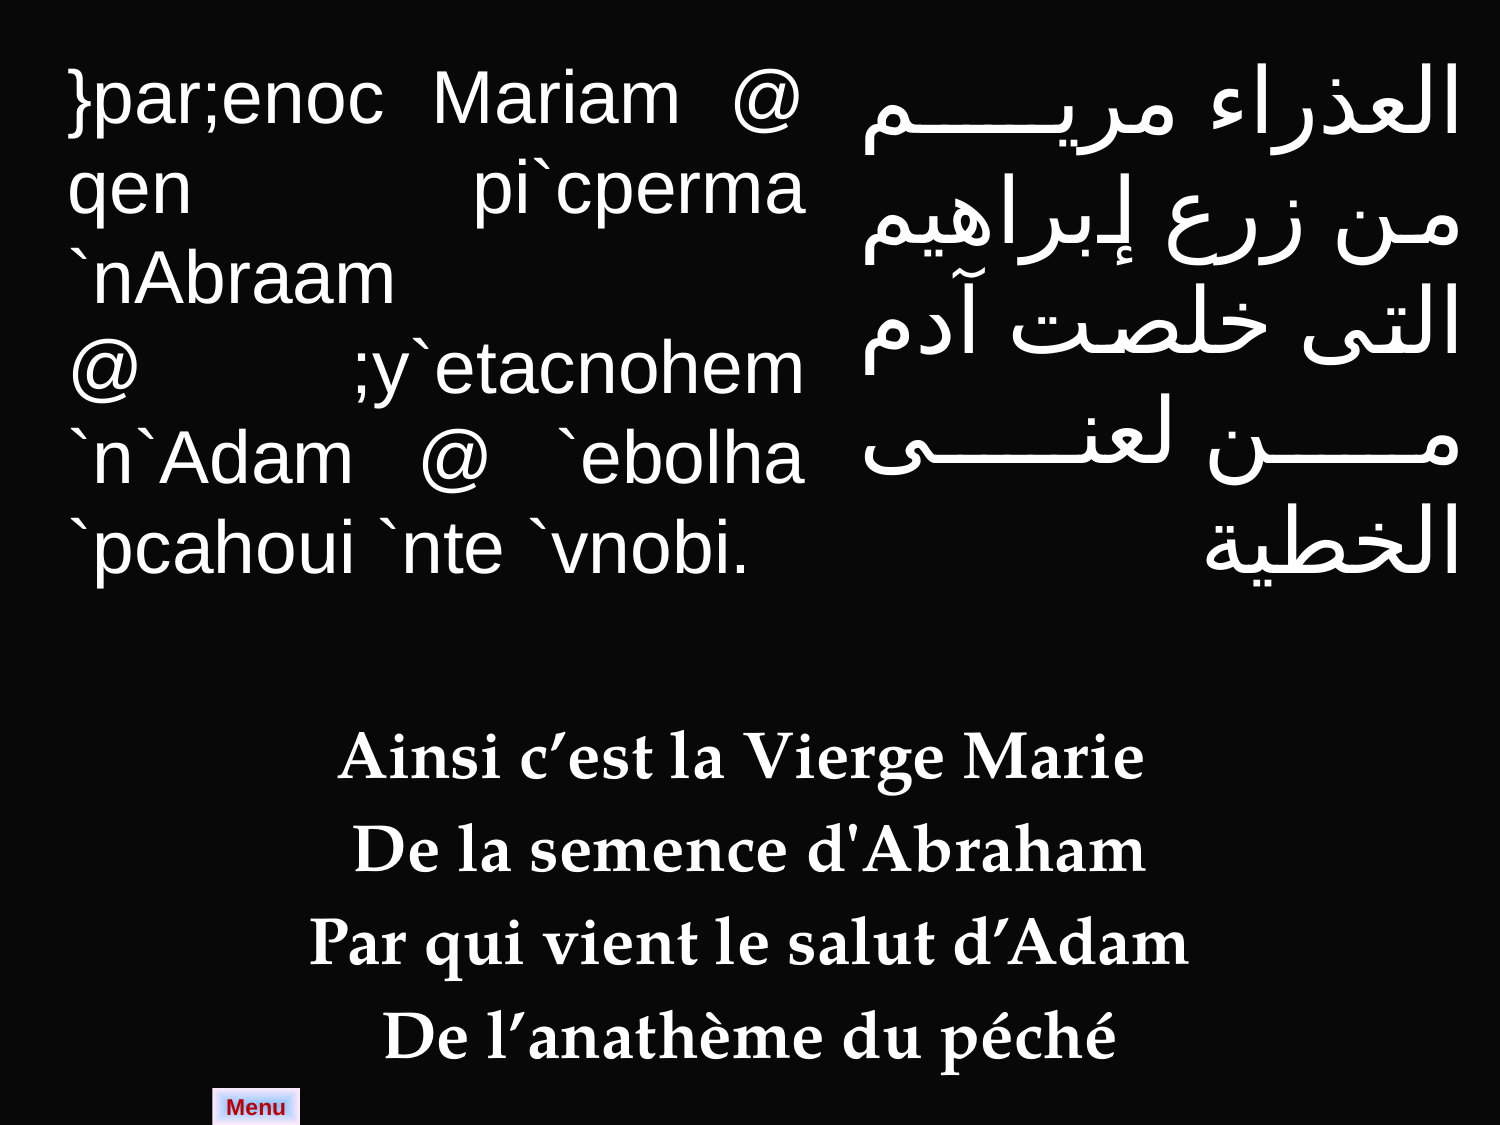

العذراء مريم من زرع إبراهيم التى خلصت آدم من لعنى الخطية
}par;enoc Mariam @ qen pi`cperma `nAbraam @ ;y`etacnohem `n`Adam @ `ebolha `pcahoui `nte `vnobi.
Ainsi c’est la Vierge Marie
De la semence d'Abraham
Par qui vient le salut d’Adam
De l’anathème du péché
Menu